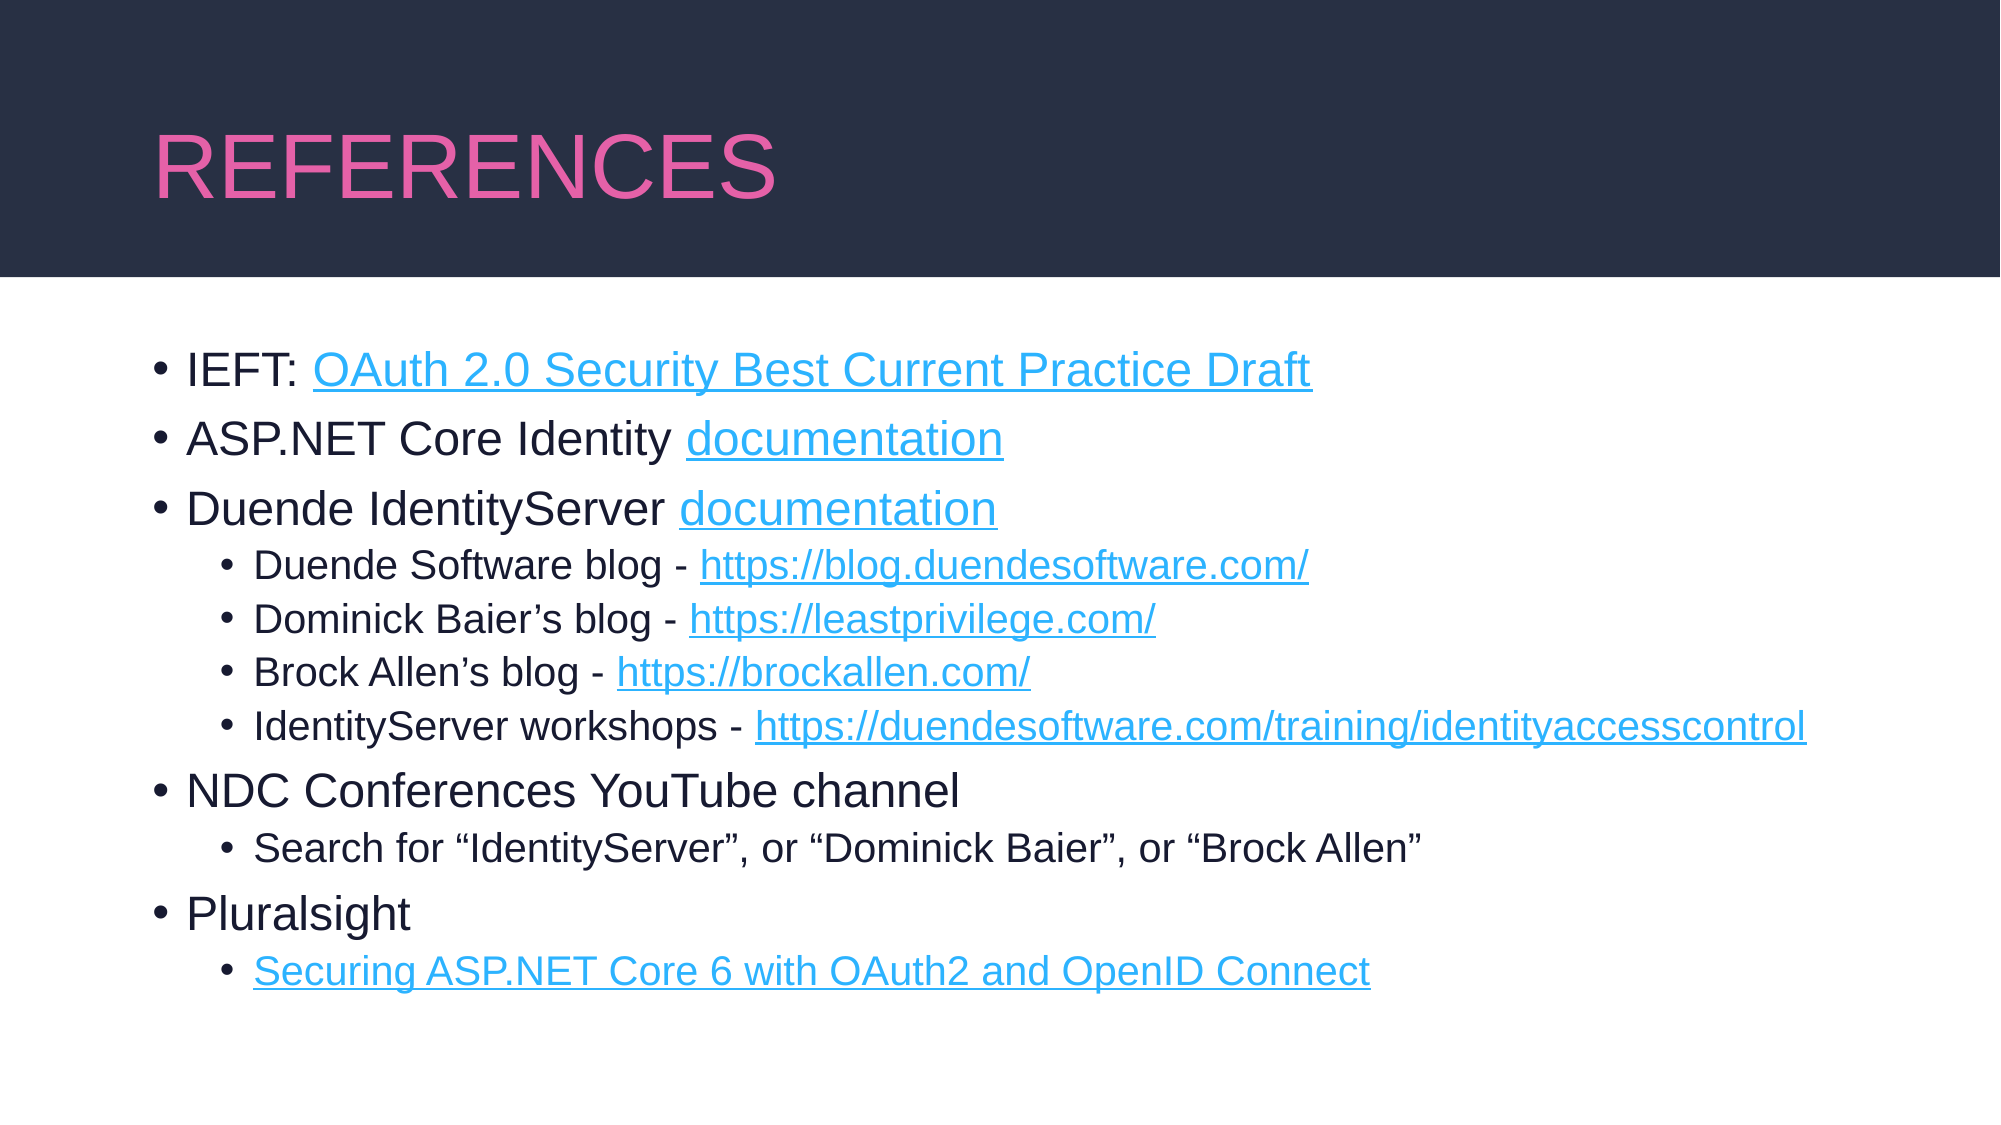

# References
IEFT: OAuth 2.0 Security Best Current Practice Draft
ASP.NET Core Identity documentation
Duende IdentityServer documentation
Duende Software blog - https://blog.duendesoftware.com/
Dominick Baier’s blog - https://leastprivilege.com/
Brock Allen’s blog - https://brockallen.com/
IdentityServer workshops - https://duendesoftware.com/training/identityaccesscontrol
NDC Conferences YouTube channel
Search for “IdentityServer”, or “Dominick Baier”, or “Brock Allen”
Pluralsight
Securing ASP.NET Core 6 with OAuth2 and OpenID Connect